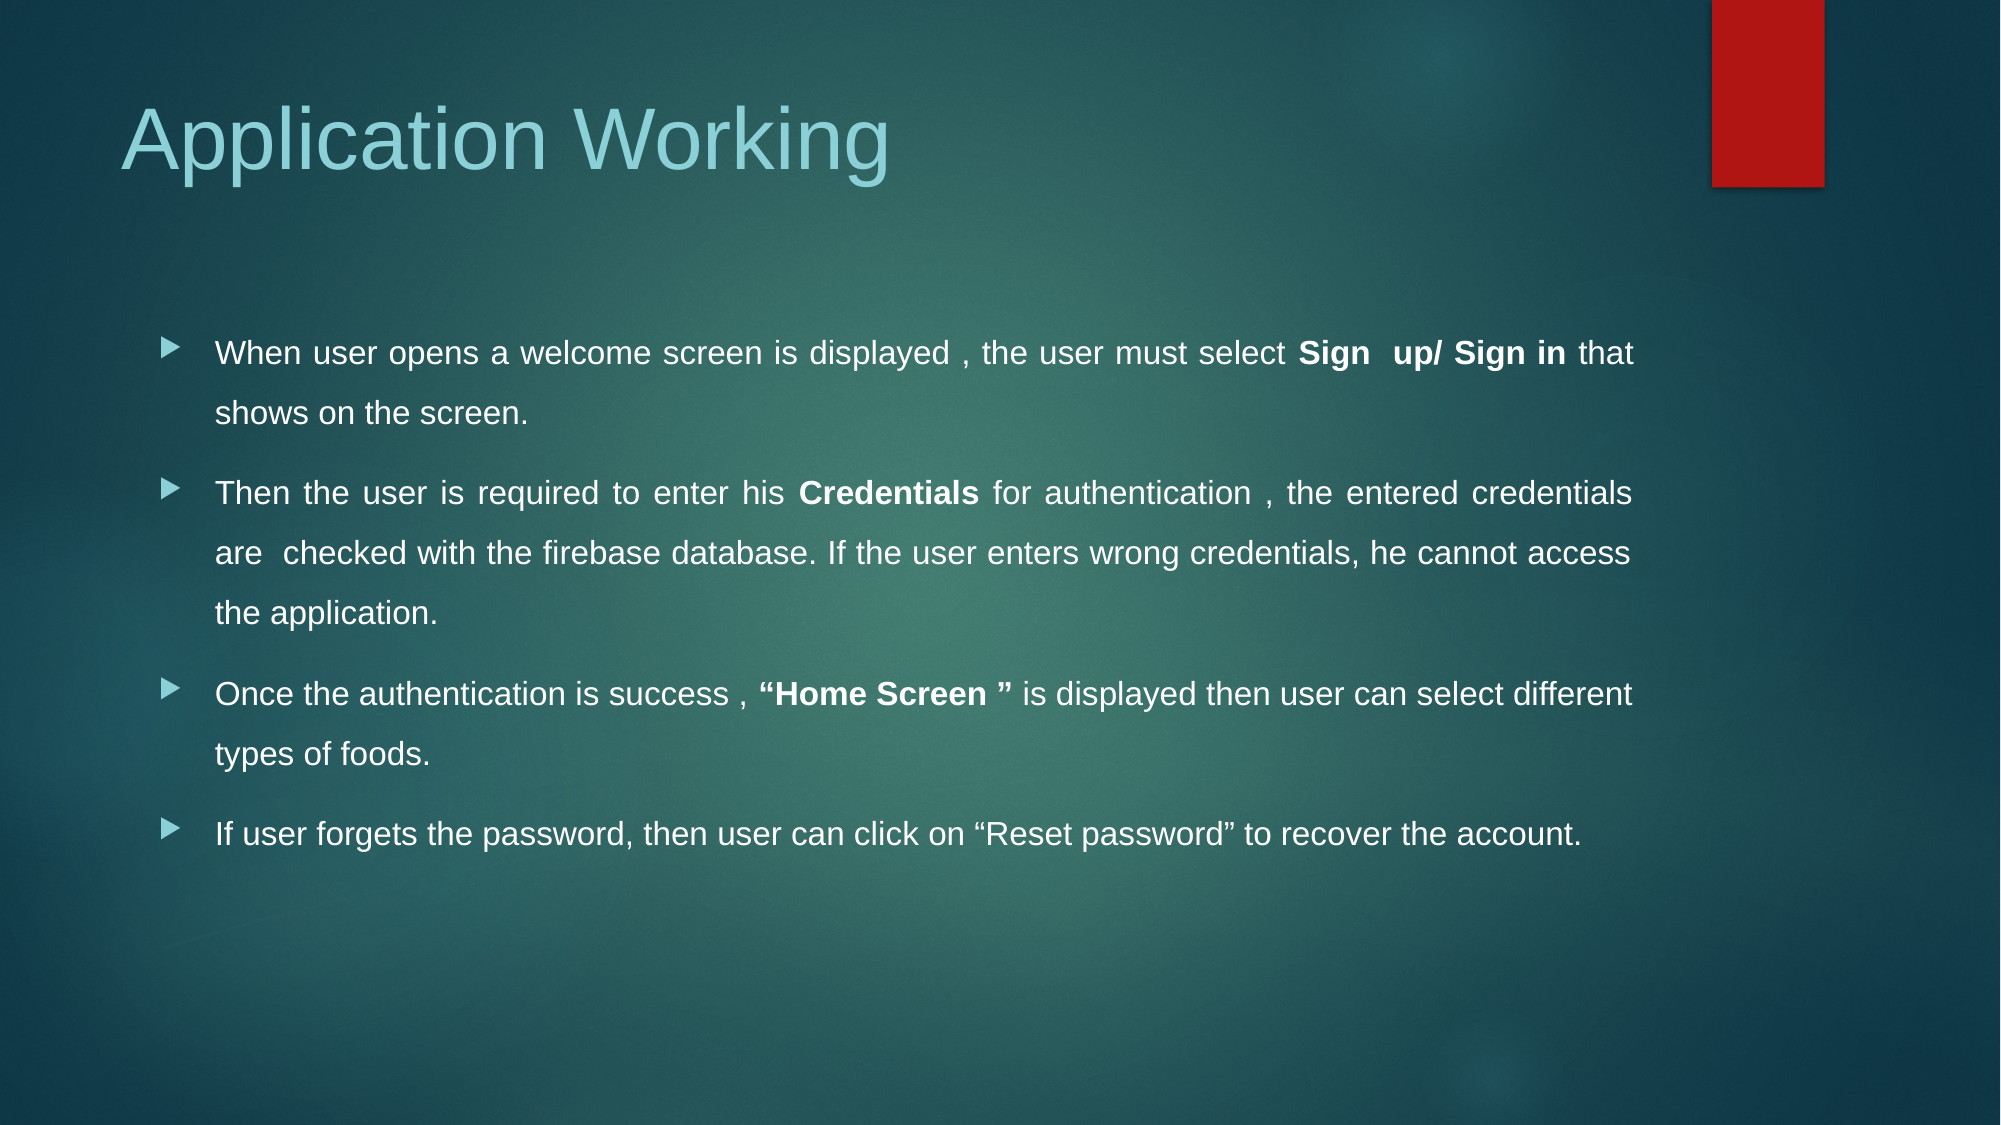

# Application Working
When user opens a welcome screen is displayed , the user must select Sign  up/ Sign in that shows on the screen.
Then the user is required to enter his Credentials for authentication , the entered credentials are  checked with the firebase database. If the user enters wrong credentials, he cannot access the application.
Once the authentication is success , “Home Screen ” is displayed then user can select different types of foods.
If user forgets the password, then user can click on “Reset password” to recover the account.